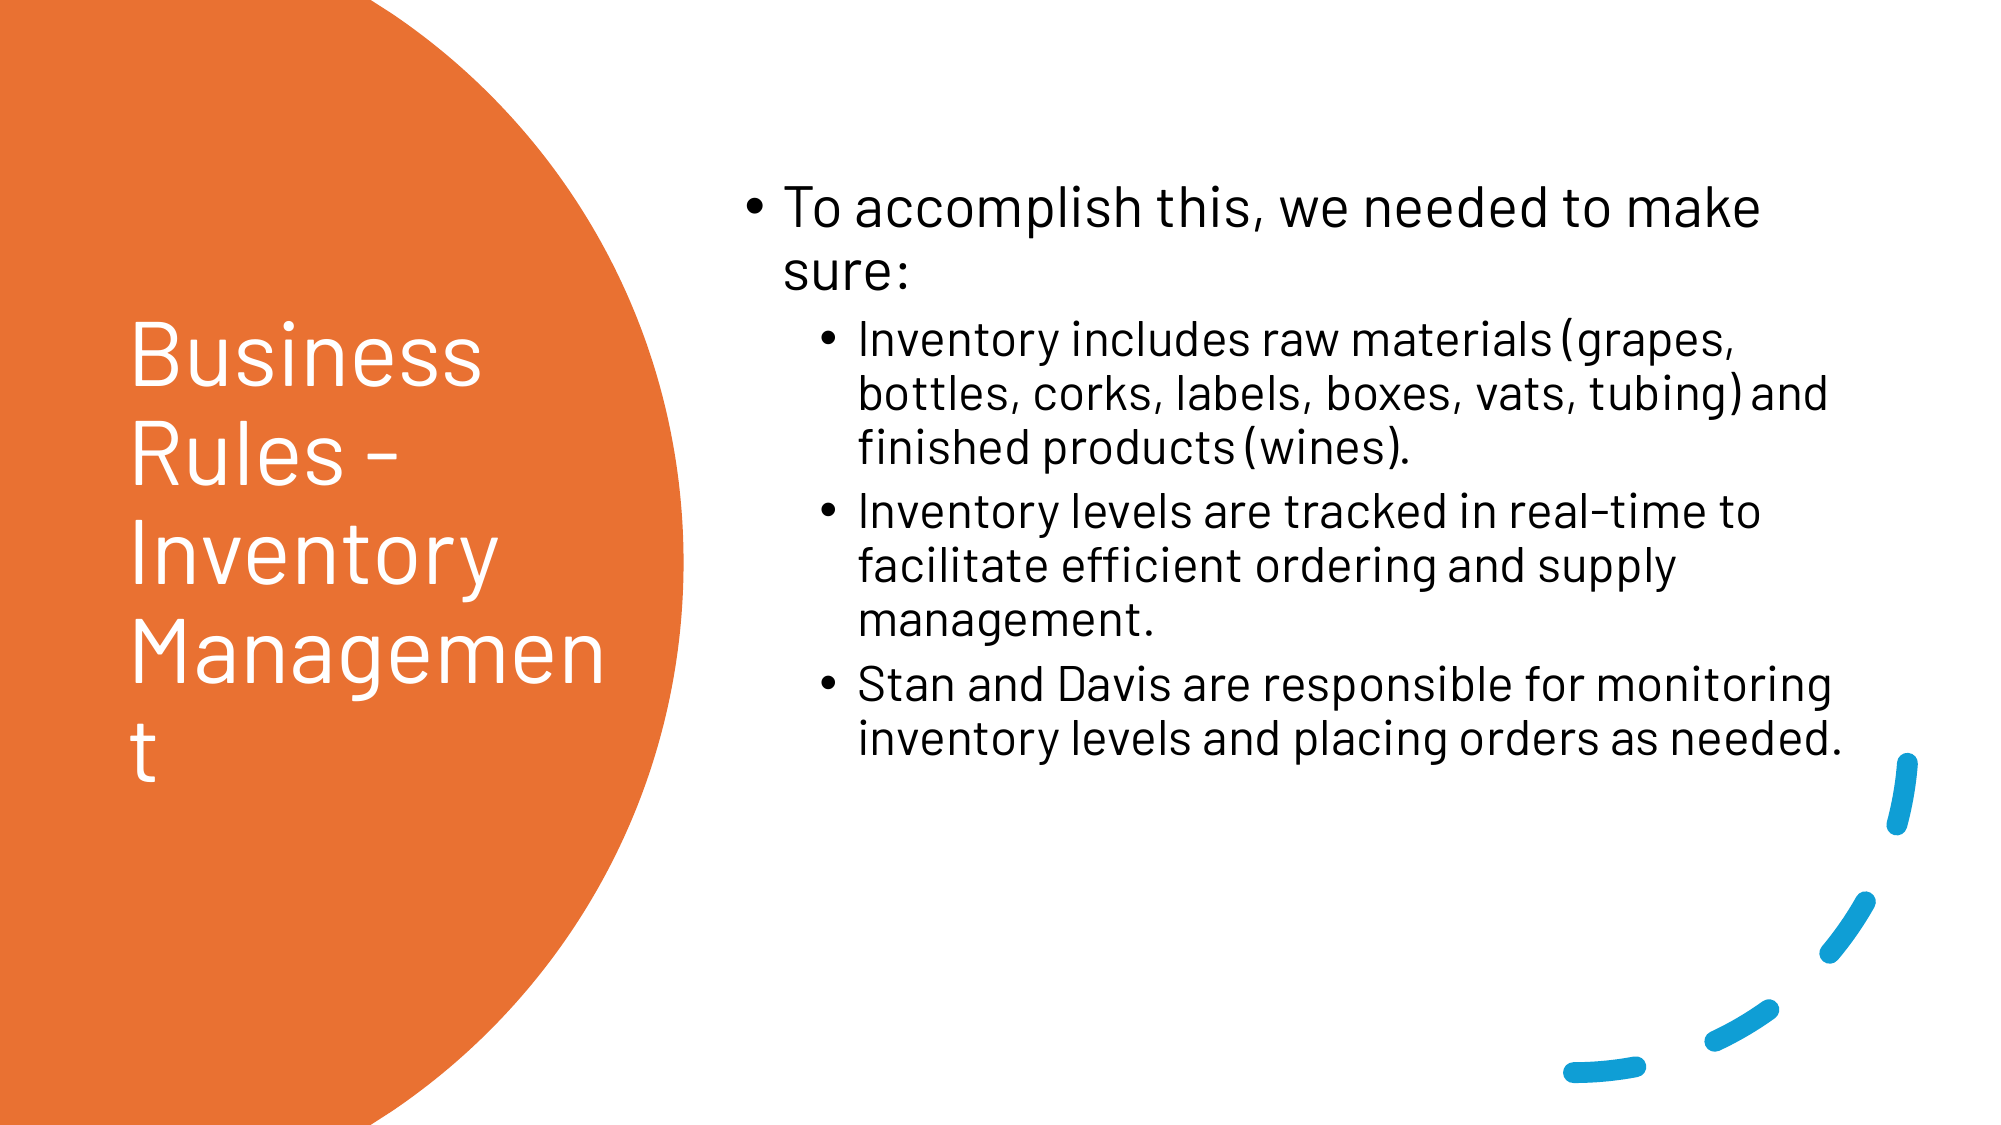

To accomplish this, we needed to make sure:
Inventory includes raw materials (grapes, bottles, corks, labels, boxes, vats, tubing) and finished products (wines).
Inventory levels are tracked in real-time to facilitate efficient ordering and supply management.
Stan and Davis are responsible for monitoring inventory levels and placing orders as needed.

# Business Rules - Inventory Management